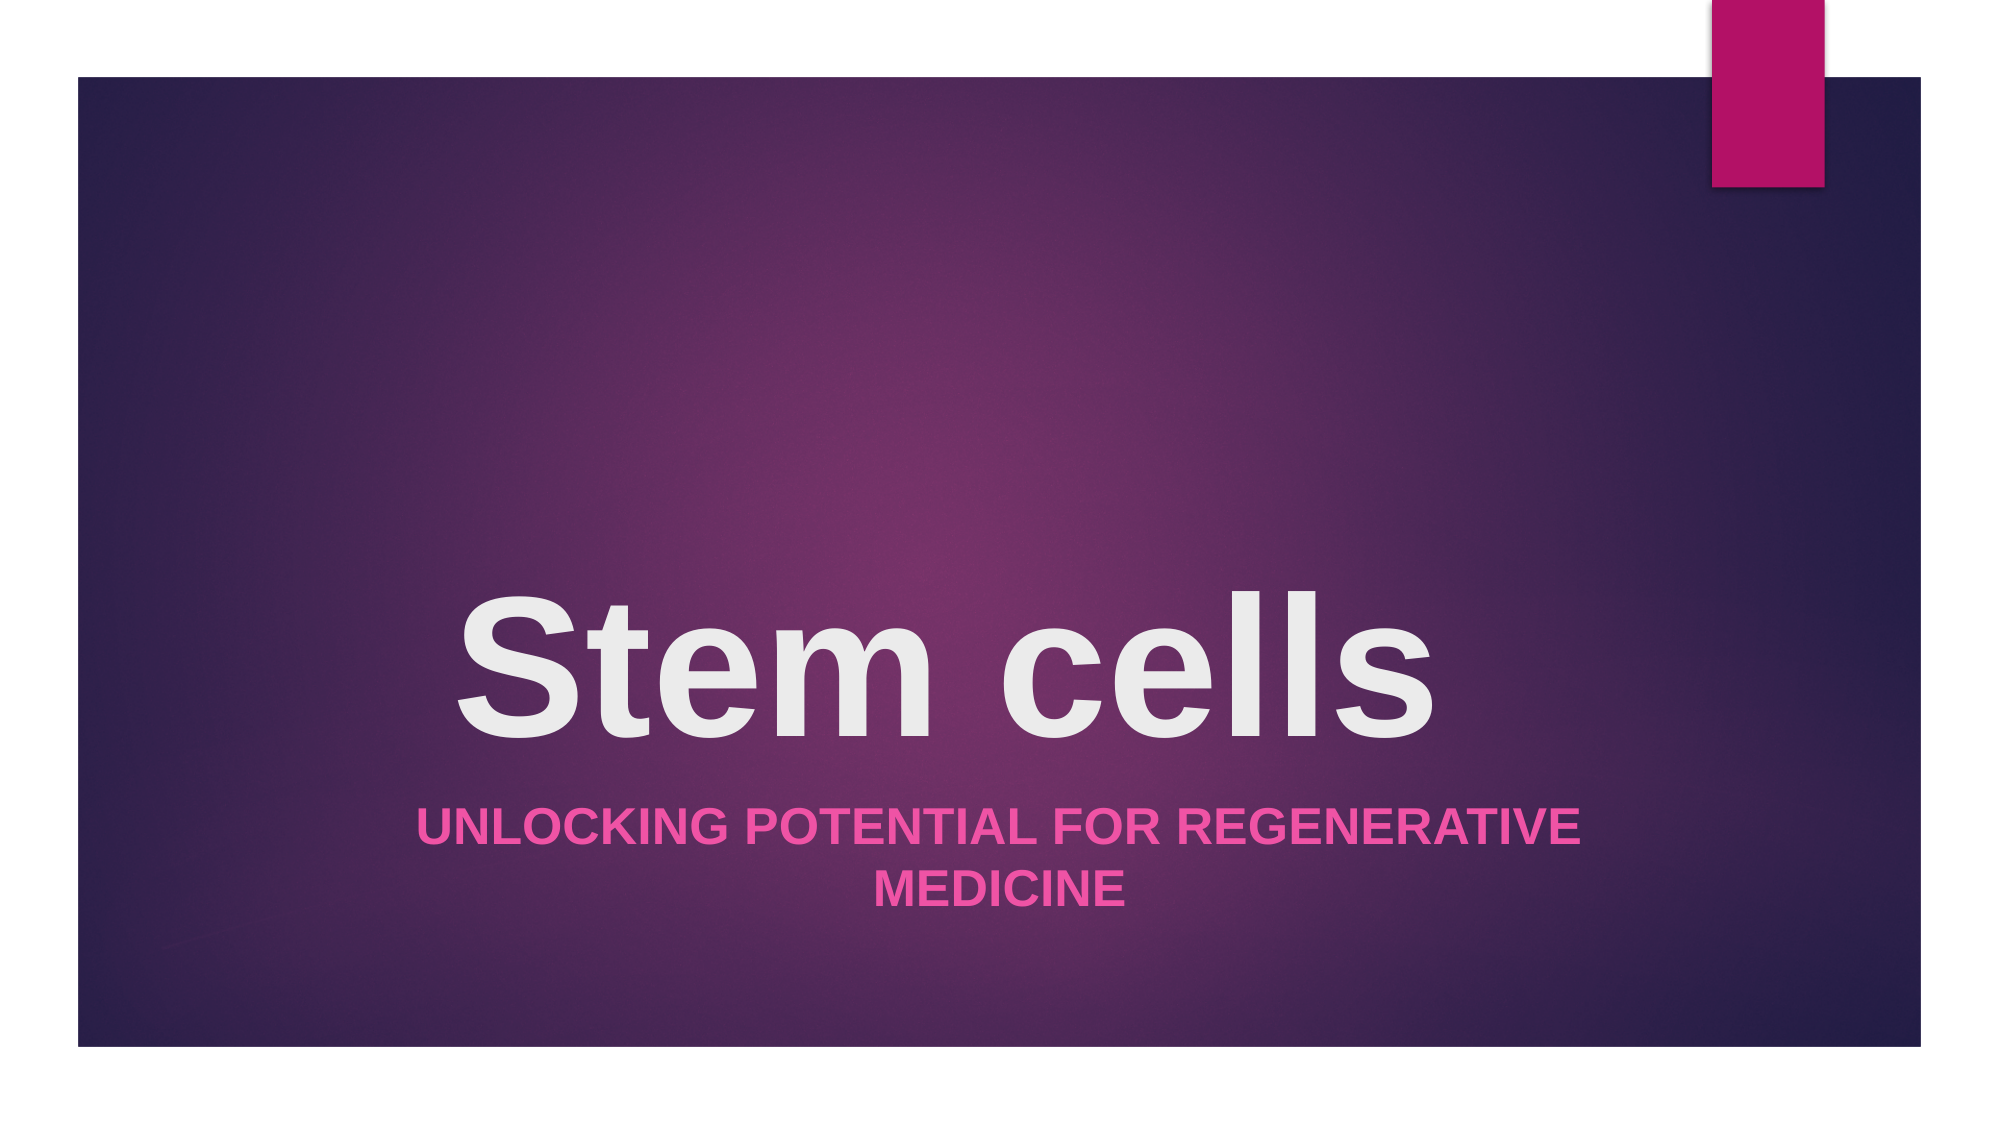

# Stem cells
Unlocking potential for regenerative medicine